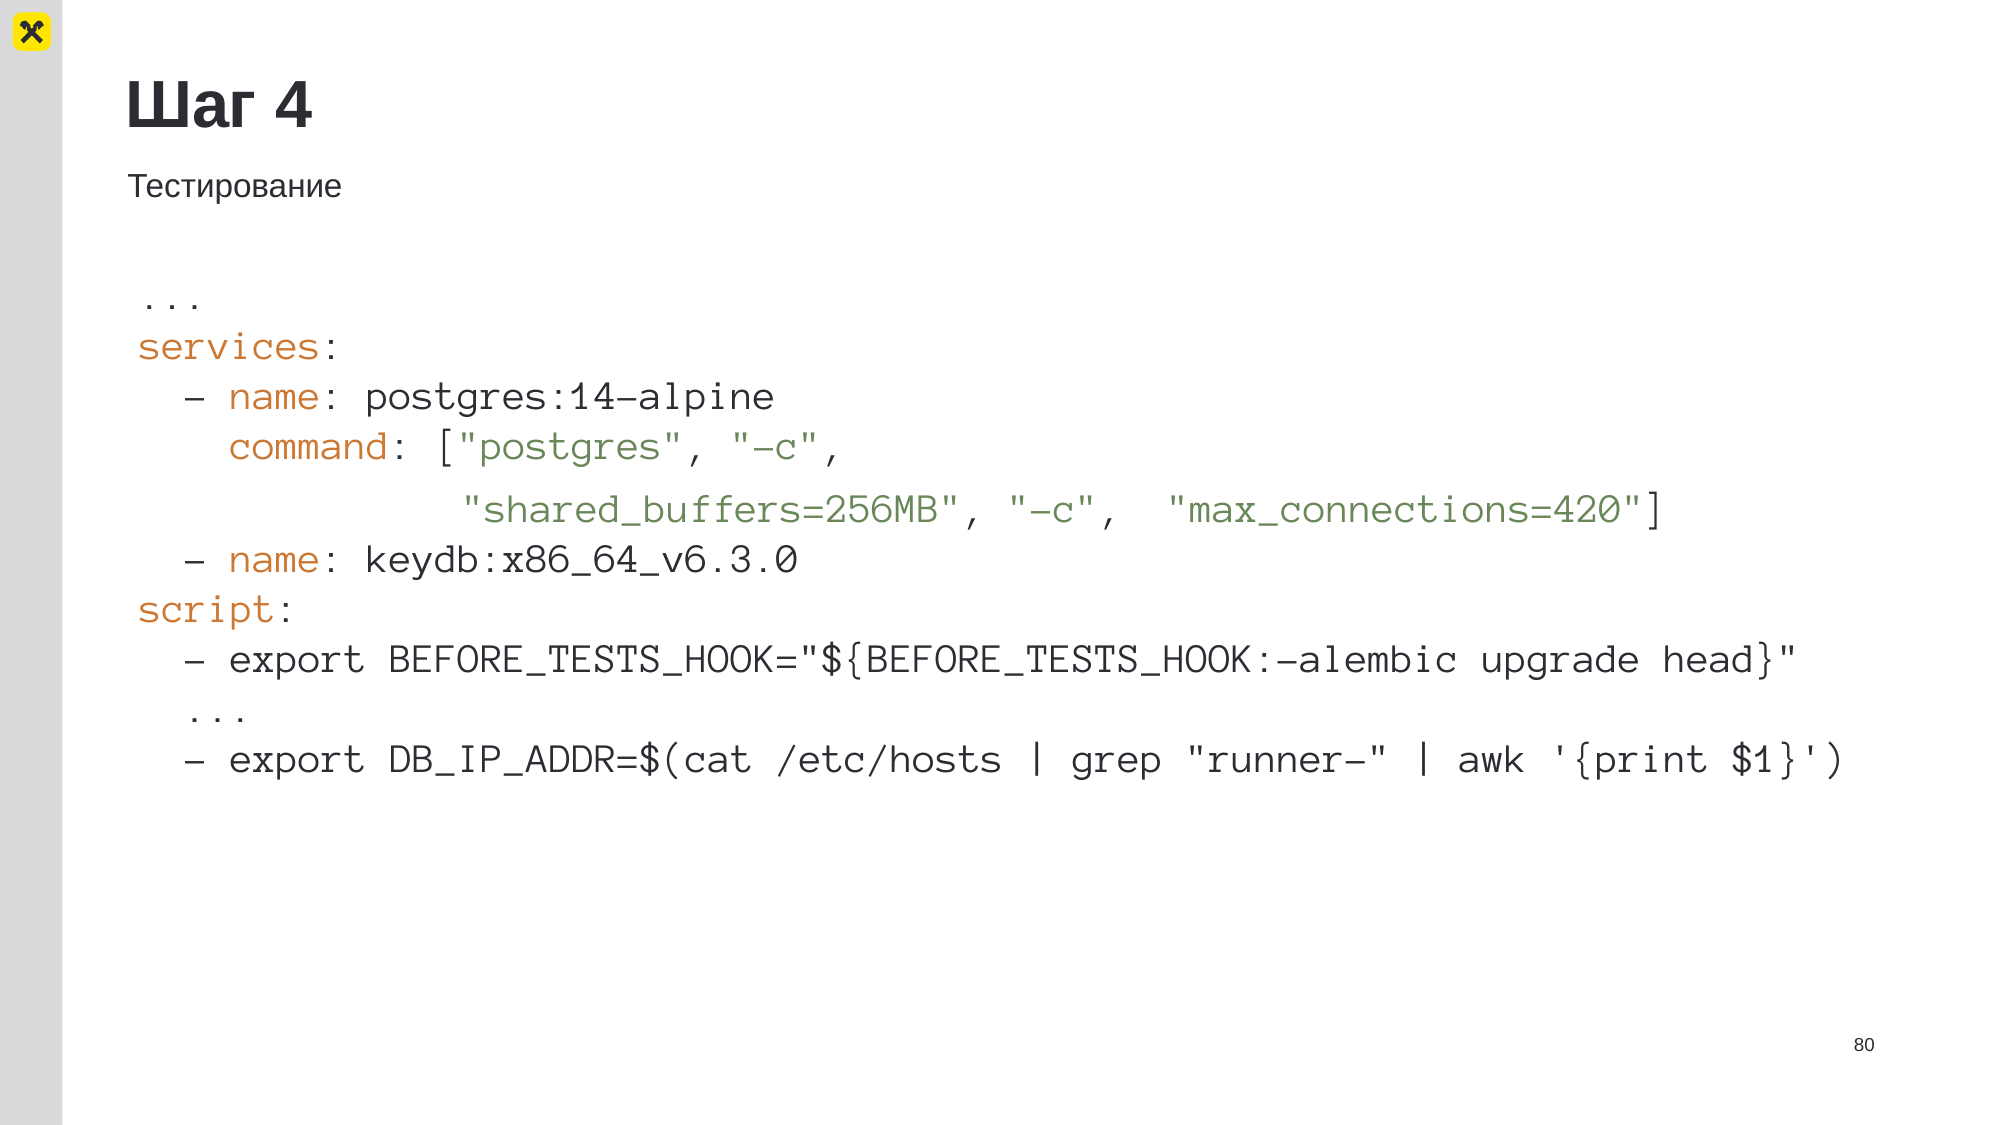

# Шаг 4
Тестирование
...
services:
  - name: postgres:14-alpine
    command: ["postgres", "-c",
		 "shared_buffers=256MB", "-c",  "max_connections=420"]
  - name: keydb:x86_64_v6.3.0
script:
  - export BEFORE_TESTS_HOOK="${BEFORE_TESTS_HOOK:-alembic upgrade head}"
  ...
  - export DB_IP_ADDR=$(cat /etc/hosts | grep "runner-" | awk '{print $1}')
80